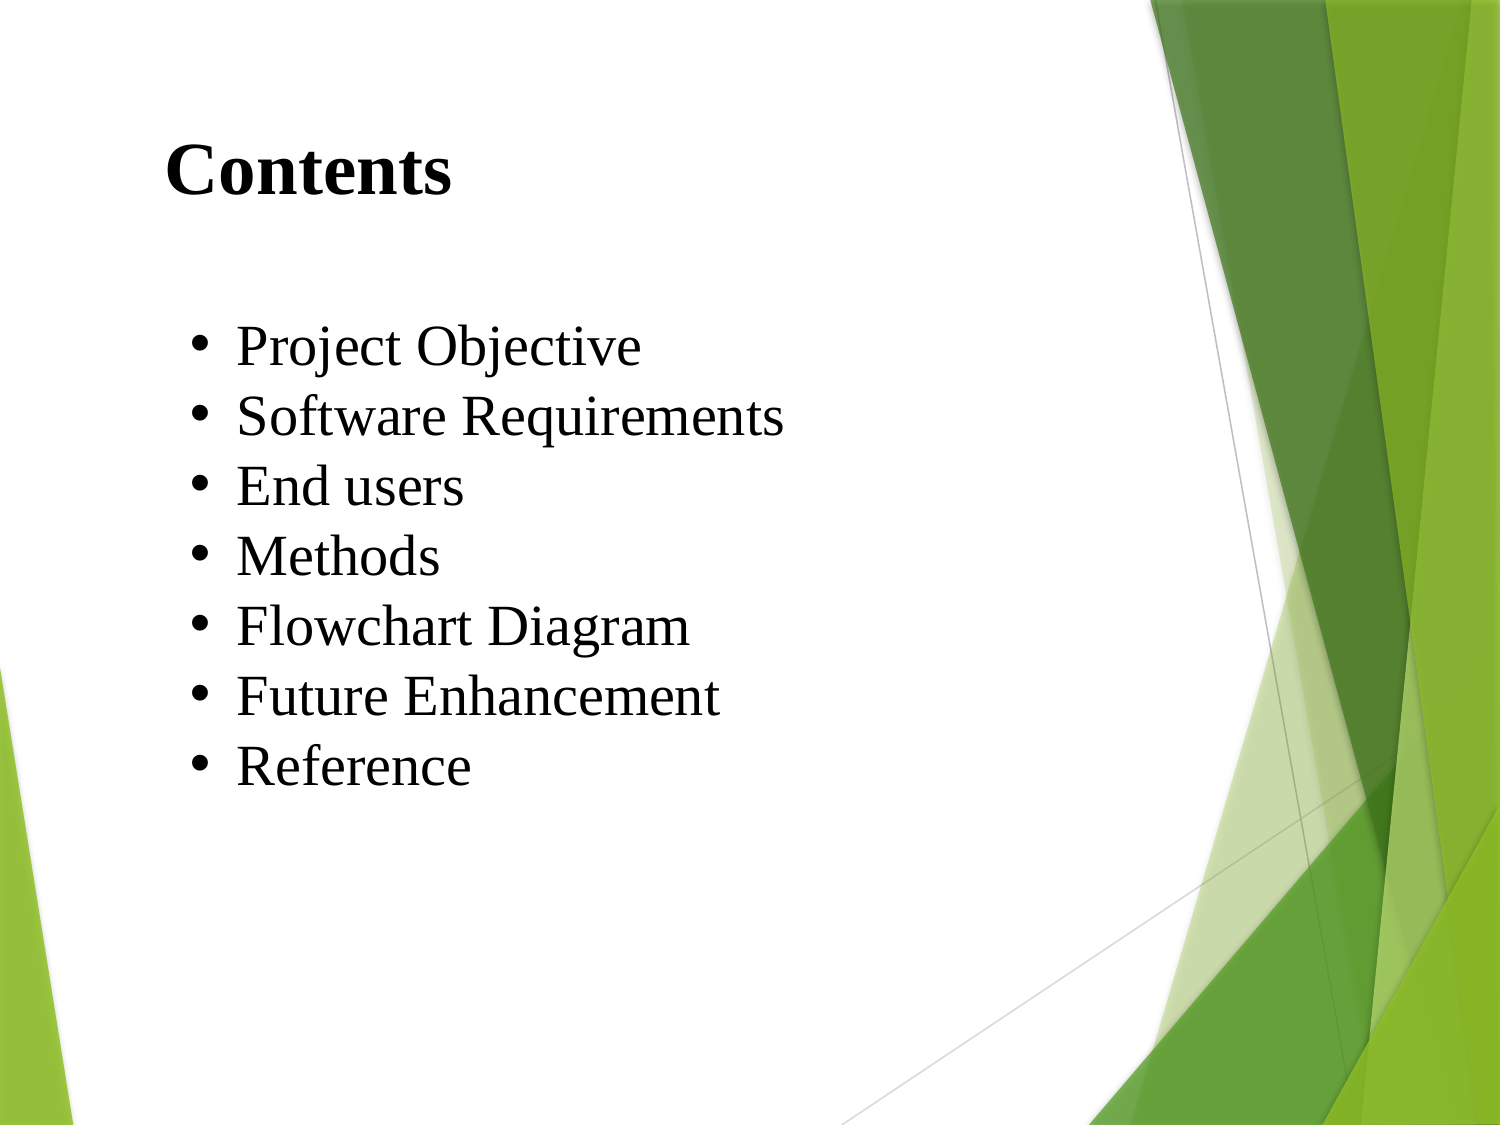

Contents
Project Objective
Software Requirements
End users
Methods
Flowchart Diagram
Future Enhancement
Reference